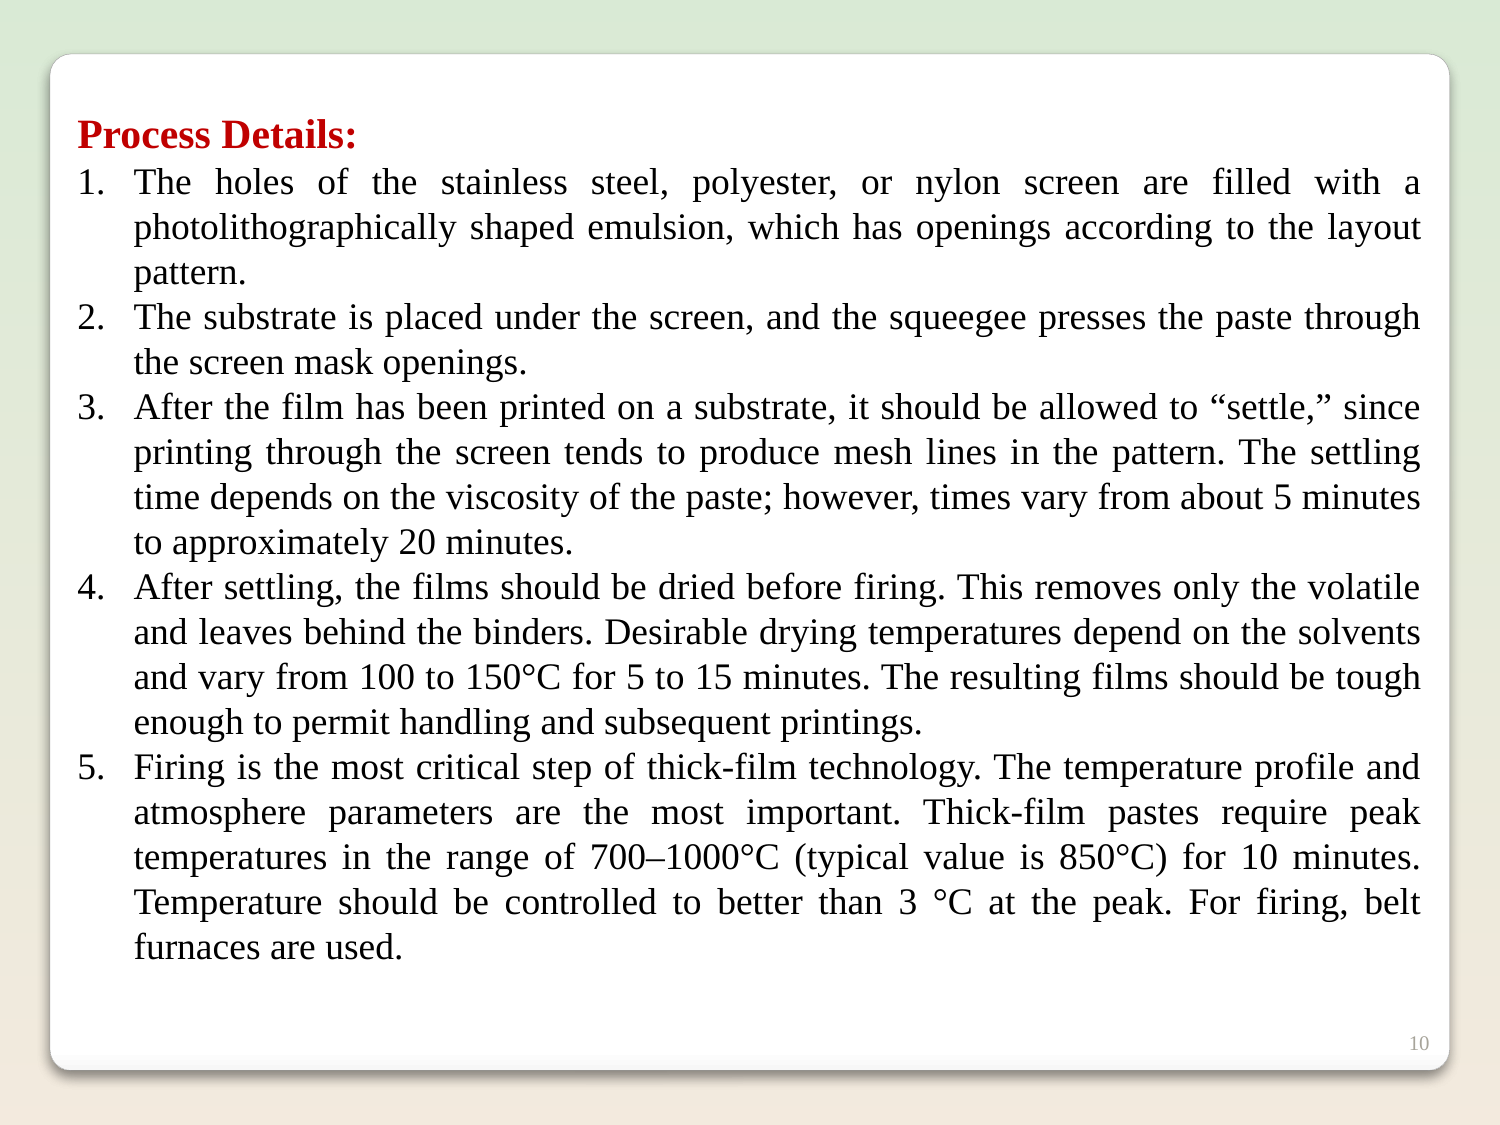

Process Details:
The holes of the stainless steel, polyester, or nylon screen are filled with a photolithographically shaped emulsion, which has openings according to the layout pattern.
The substrate is placed under the screen, and the squeegee presses the paste through the screen mask openings.
After the film has been printed on a substrate, it should be allowed to “settle,” since printing through the screen tends to produce mesh lines in the pattern. The settling time depends on the viscosity of the paste; however, times vary from about 5 minutes to approximately 20 minutes.
After settling, the films should be dried before firing. This removes only the volatile and leaves behind the binders. Desirable drying temperatures depend on the solvents and vary from 100 to 150°C for 5 to 15 minutes. The resulting films should be tough enough to permit handling and subsequent printings.
Firing is the most critical step of thick-film technology. The temperature profile and atmosphere parameters are the most important. Thick-film pastes require peak temperatures in the range of 700–1000°C (typical value is 850°C) for 10 minutes. Temperature should be controlled to better than 3 °C at the peak. For firing, belt furnaces are used.
10